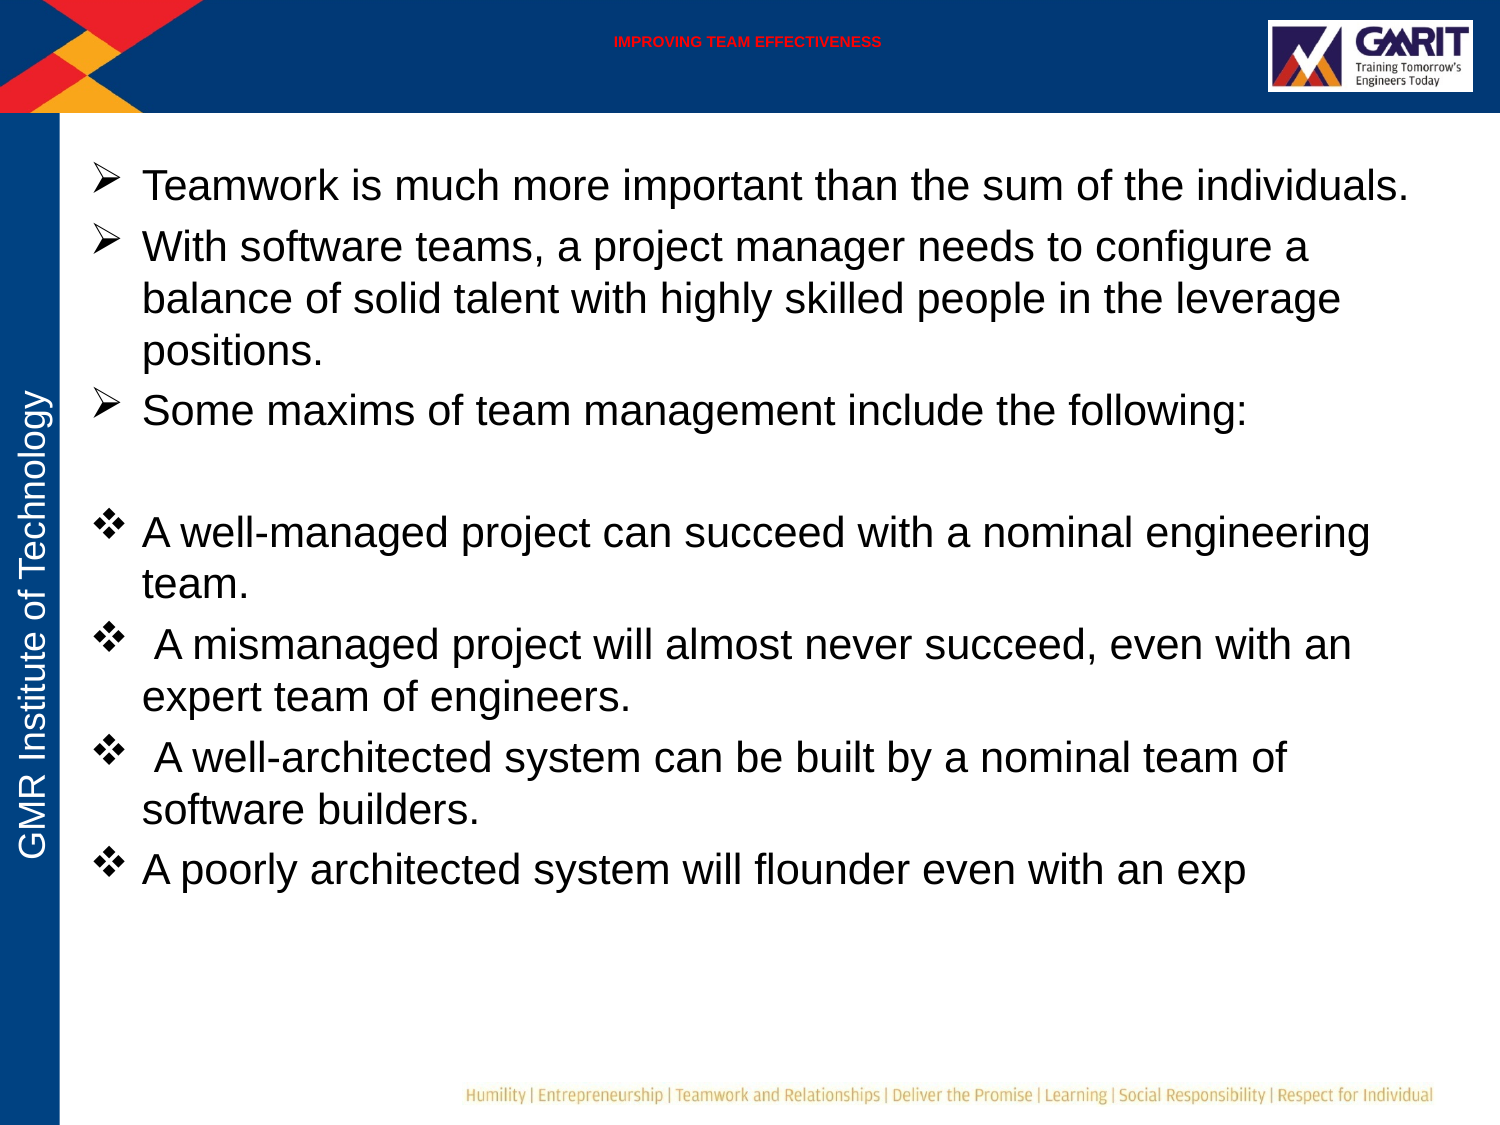

# IMPROVING TEAM EFFECTIVENESS
Teamwork is much more important than the sum of the individuals.
With software teams, a project manager needs to configure a balance of solid talent with highly skilled people in the leverage positions.
Some maxims of team management include the following:

A well-managed project can succeed with a nominal engineering team.
 A mismanaged project will almost never succeed, even with an expert team of engineers.
 A well-architected system can be built by a nominal team of software builders.
A poorly architected system will flounder even with an exp